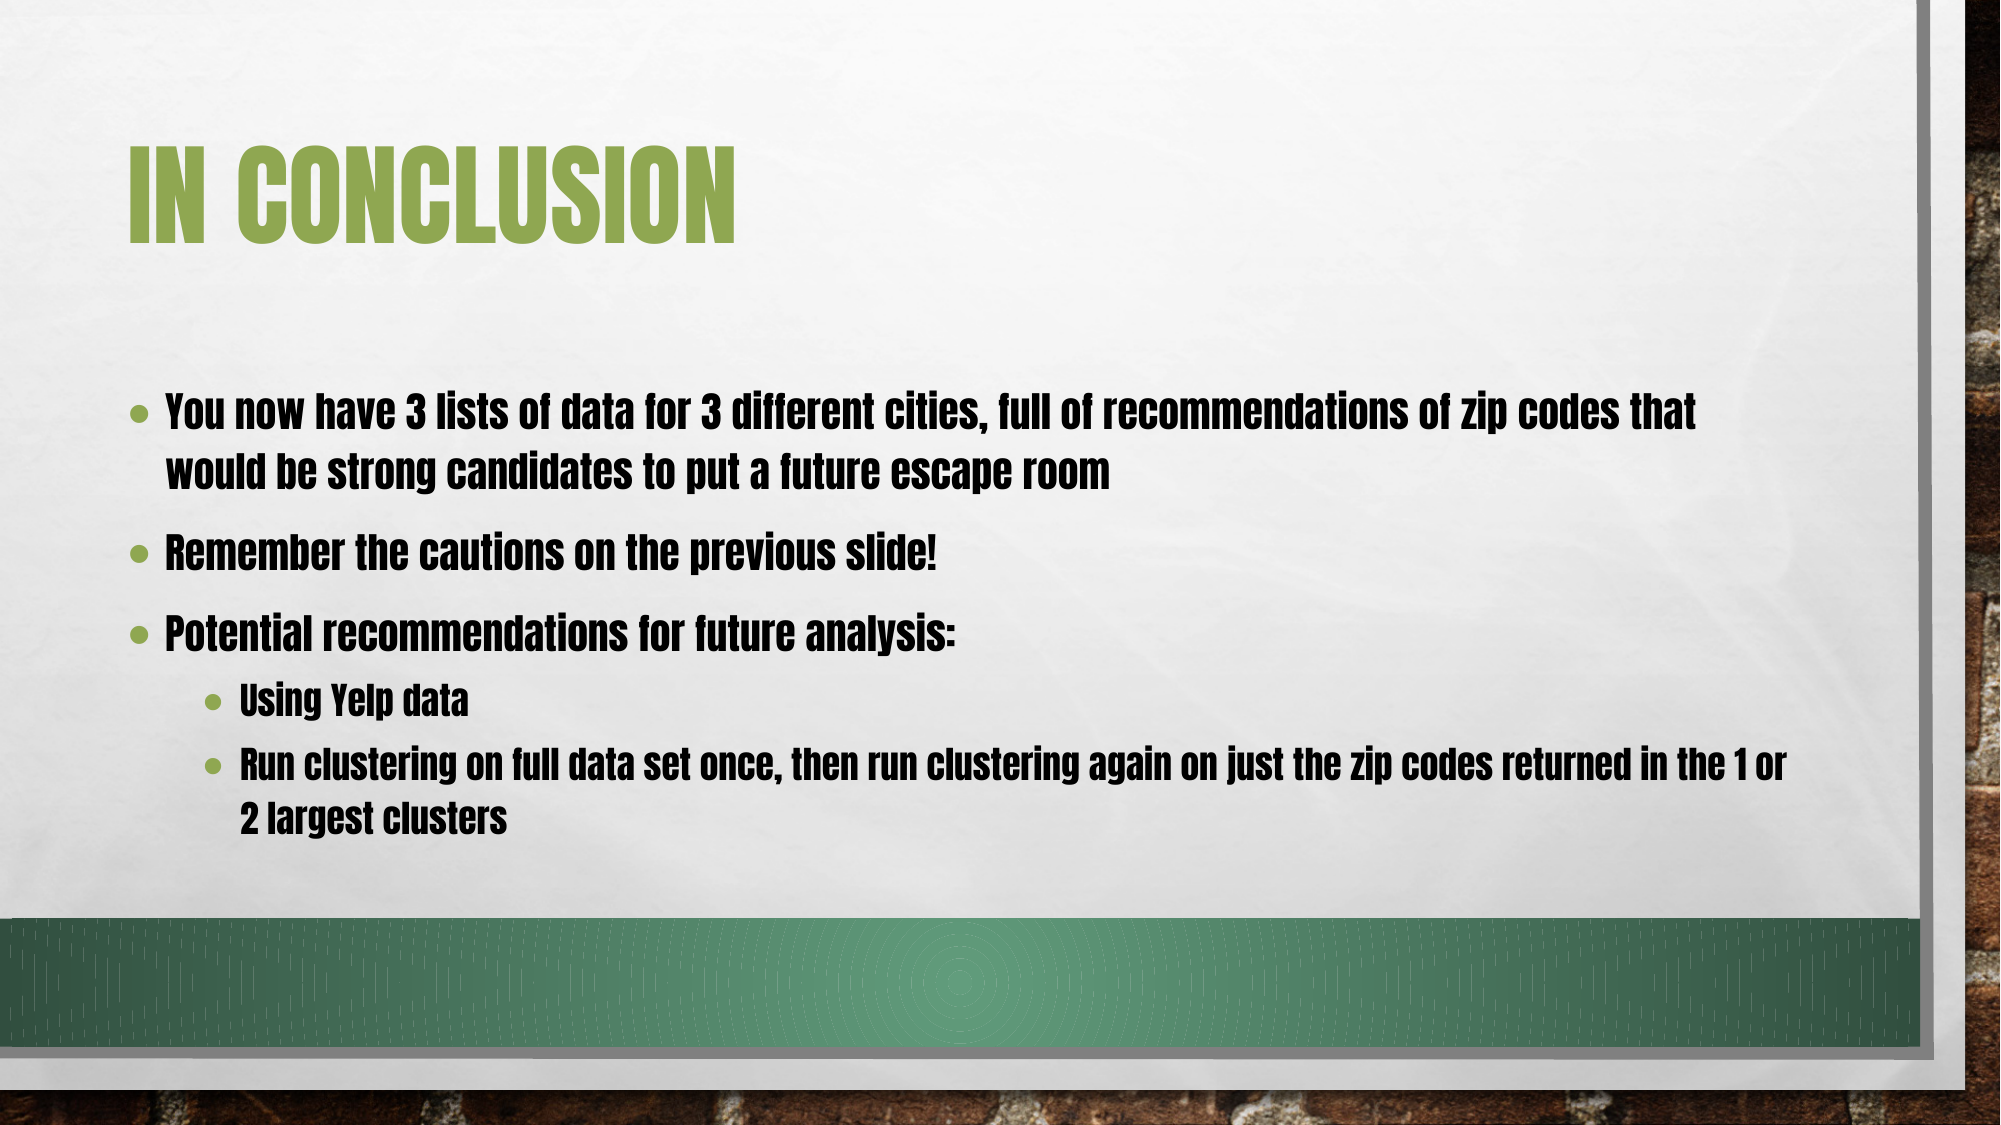

# In Conclusion
You now have 3 lists of data for 3 different cities, full of recommendations of zip codes that would be strong candidates to put a future escape room
Remember the cautions on the previous slide!
Potential recommendations for future analysis:
Using Yelp data
Run clustering on full data set once, then run clustering again on just the zip codes returned in the 1 or 2 largest clusters